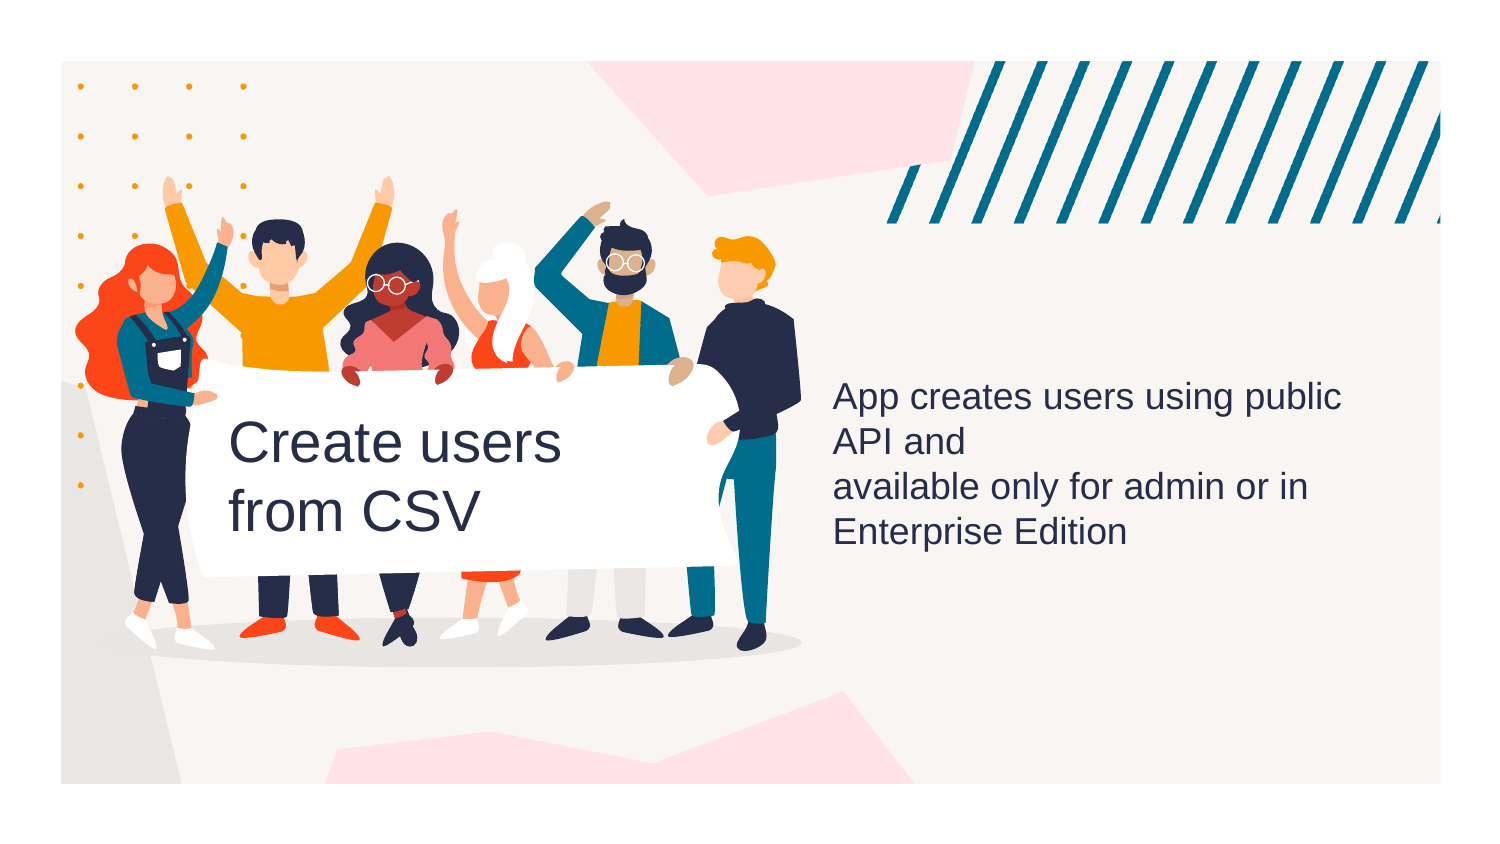

App creates users using public API and
available only for admin or in Enterprise Edition
Create users
from CSV